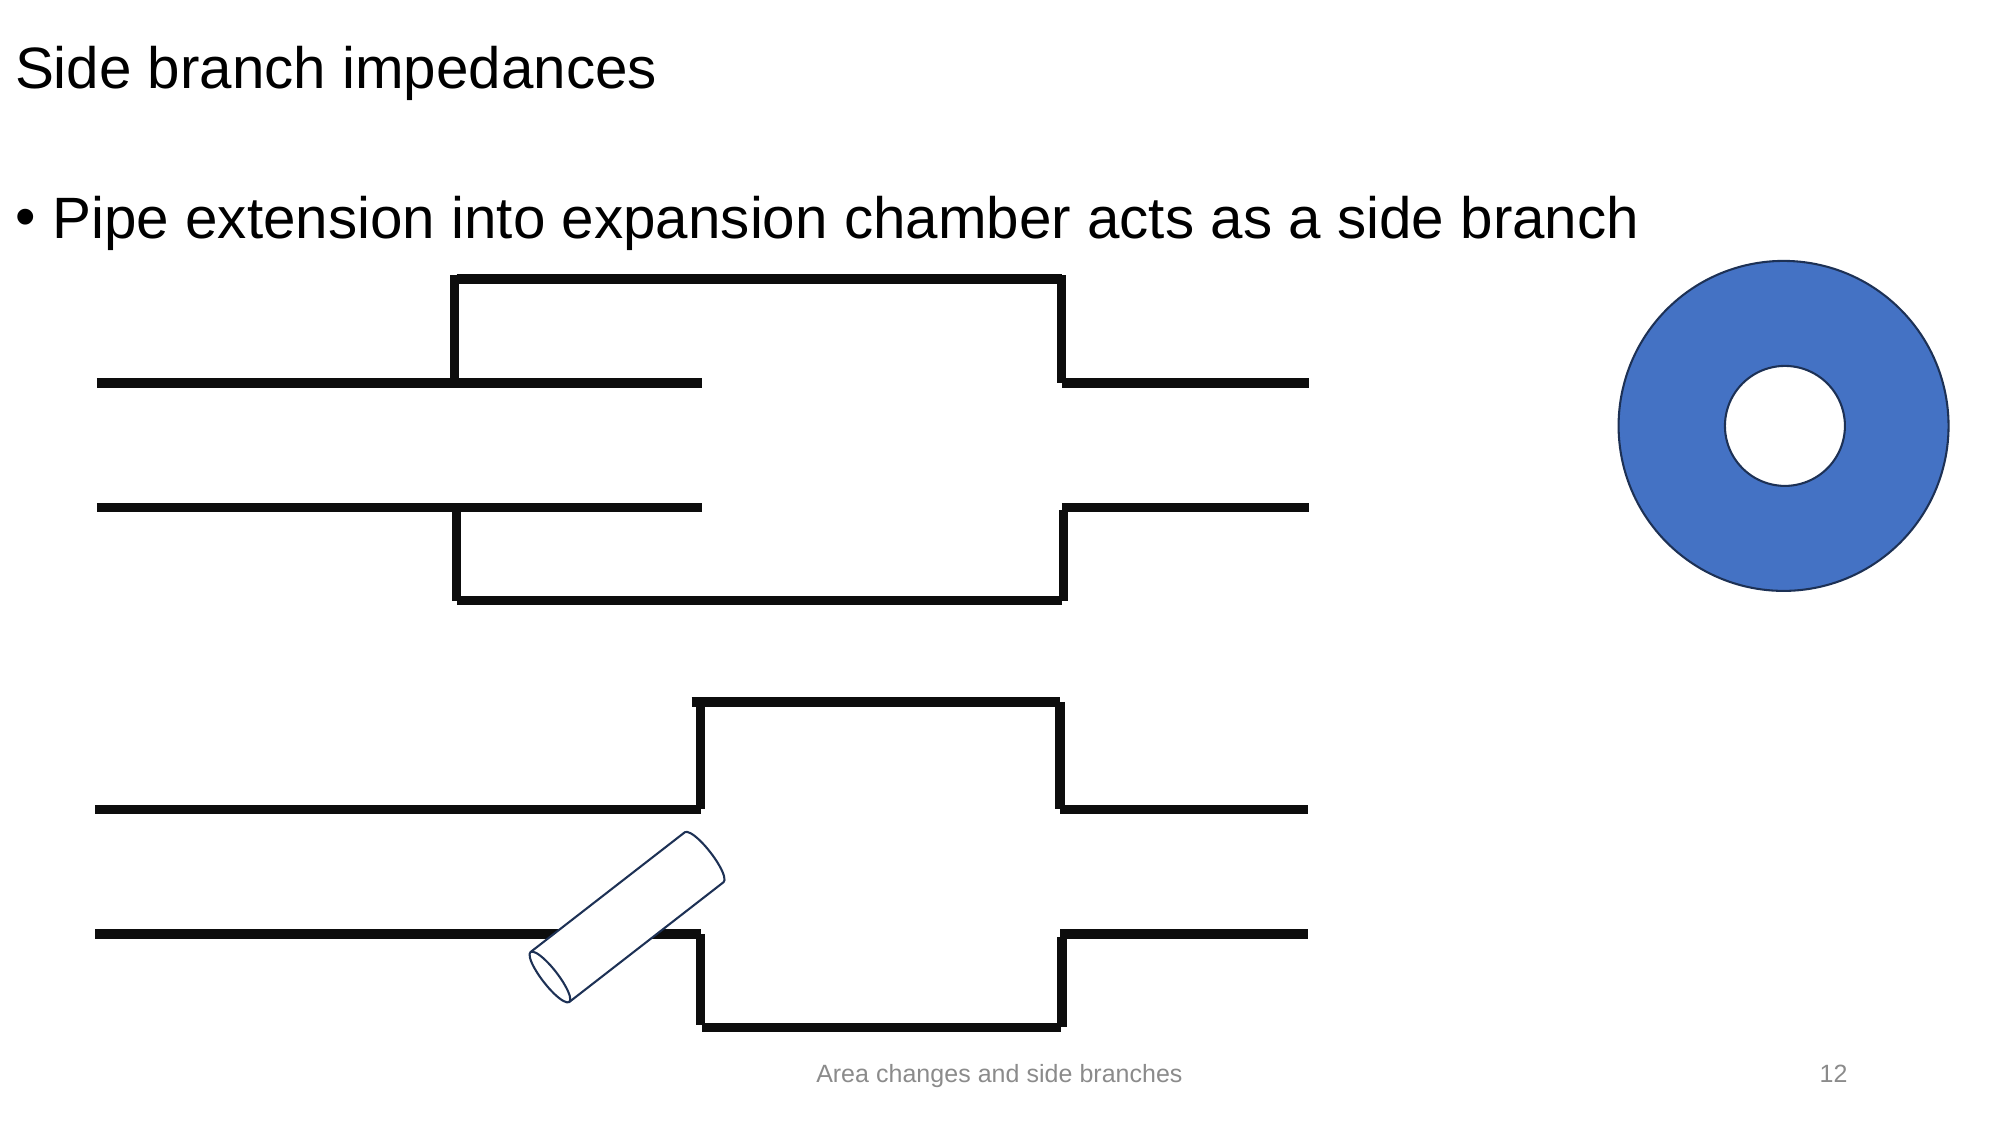

# Side branch impedances
Pipe extension into expansion chamber acts as a side branch

Area changes and side branches
12